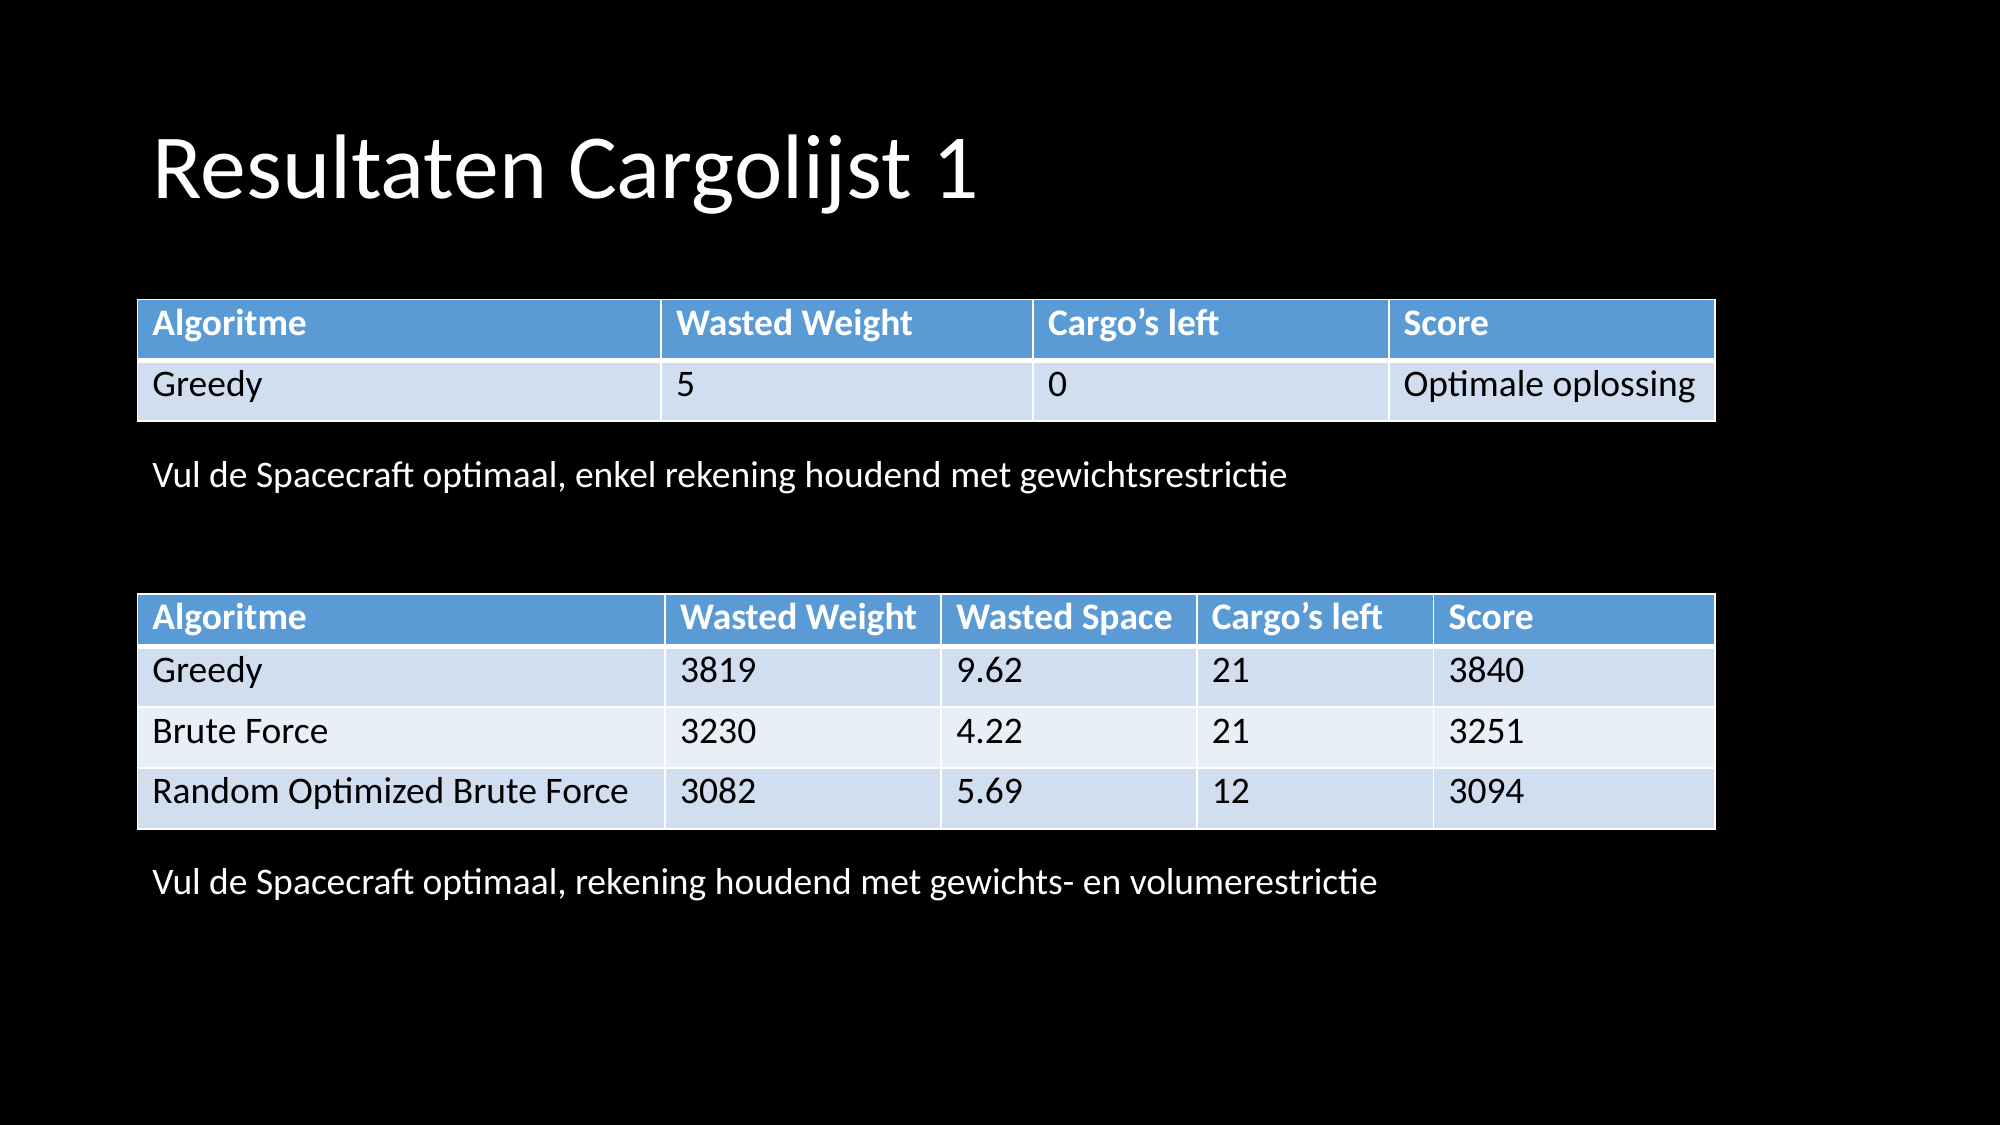

# Resultaten Cargolijst 1
| Algoritme | Wasted Weight | Wasted Space | Cargo’s left |
| --- | --- | --- | --- |
| Greedy |  |  |  |
| Algoritme | Wasted Weight | Cargo’s left | Score |
| --- | --- | --- | --- |
| Greedy | 5 | 0 | Optimale oplossing |
Vul de Spacecraft optimaal, enkel rekening houdend met gewichtsrestrictie
| Algoritme | Wasted Weight | Wasted Space | Cargo’s left | Score |
| --- | --- | --- | --- | --- |
| Greedy | 3819 | 9.62 | 21 | 3840 |
| Brute Force | 3230 | 4.22 | 21 | 3251 |
| Random Optimized Brute Force | 3082 | 5.69 | 12 | 3094 |
Vul de Spacecraft optimaal, rekening houdend met gewichts- en volumerestrictie